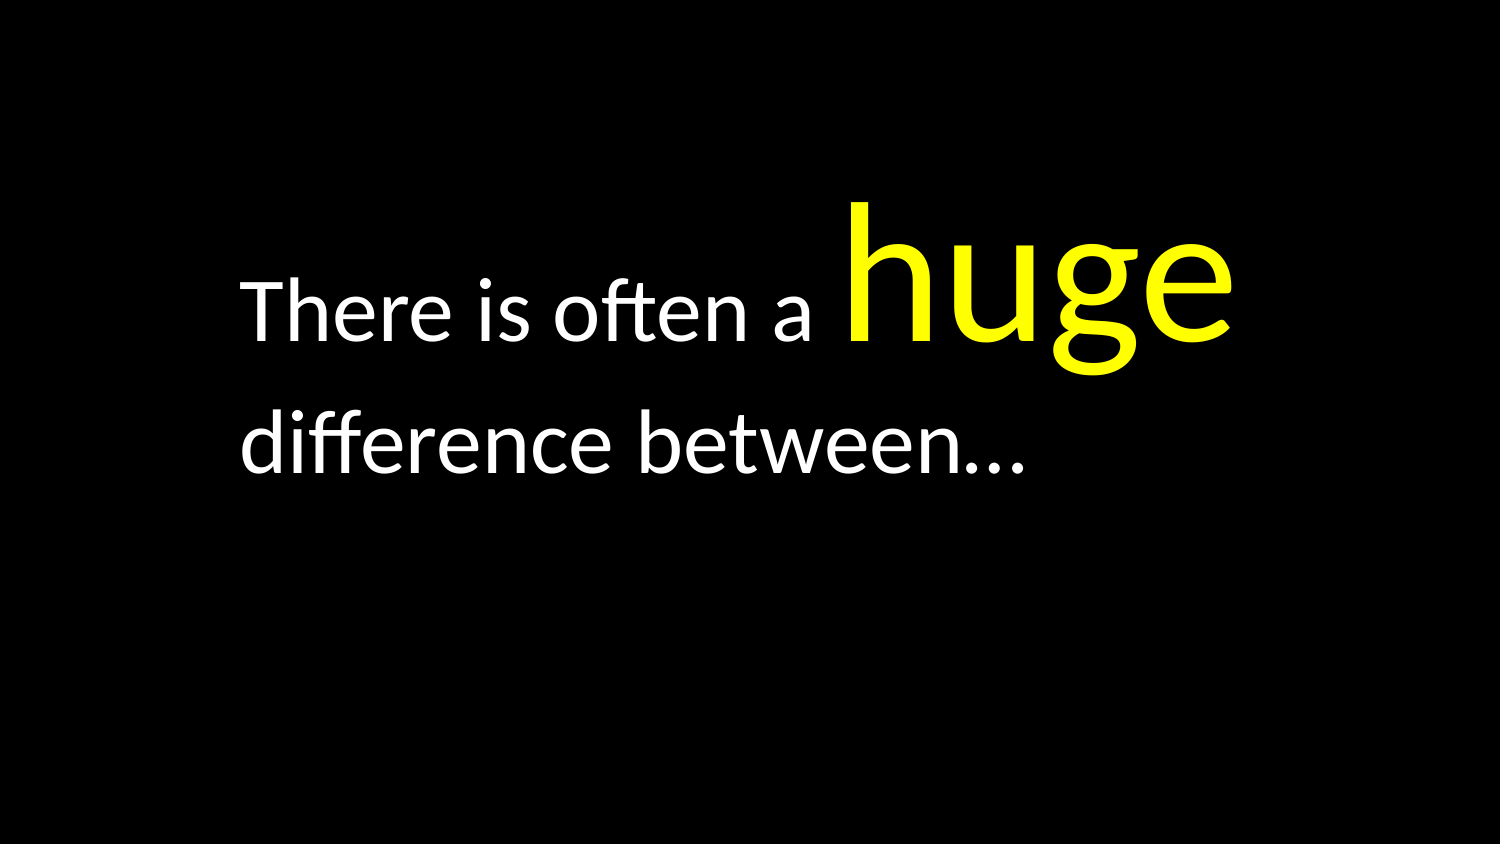

There is often a huge difference between…